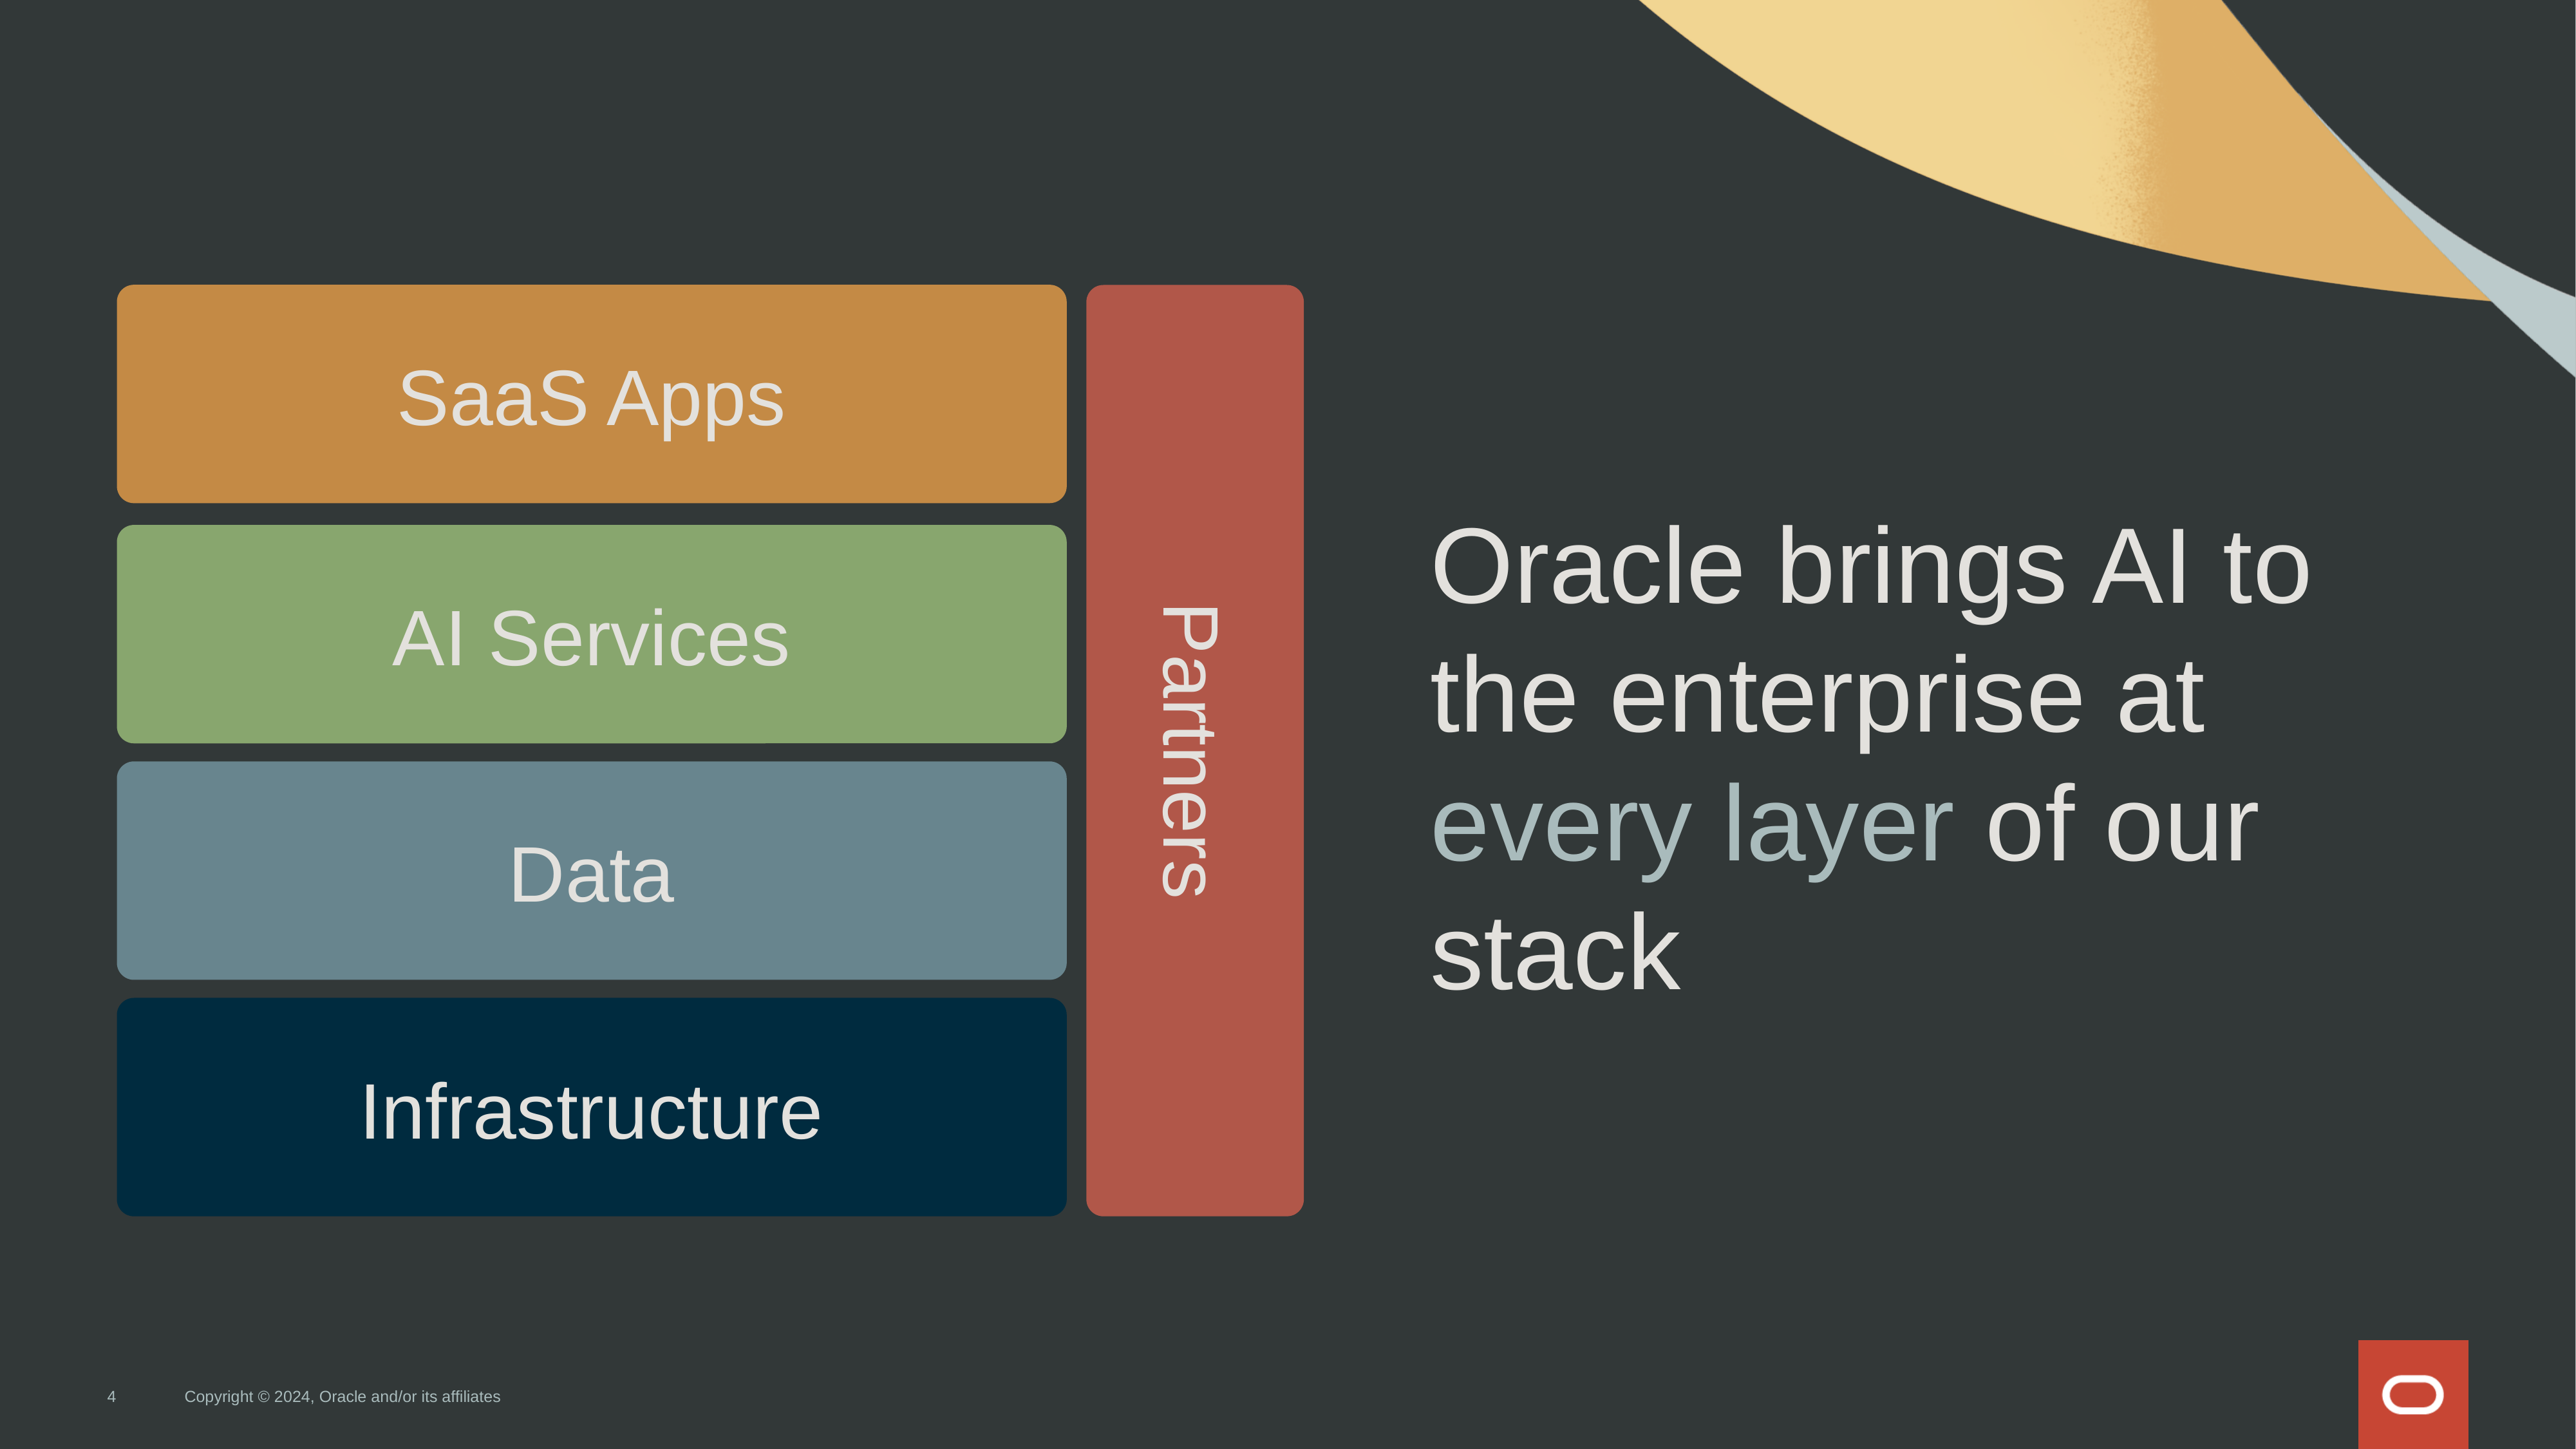

SaaS Apps
Oracle brings AI to the enterprise at every layer of our stack
Partners

AI Services

Data

Infrastructure
4
Copyright © 2024, Oracle and/or its affiliates